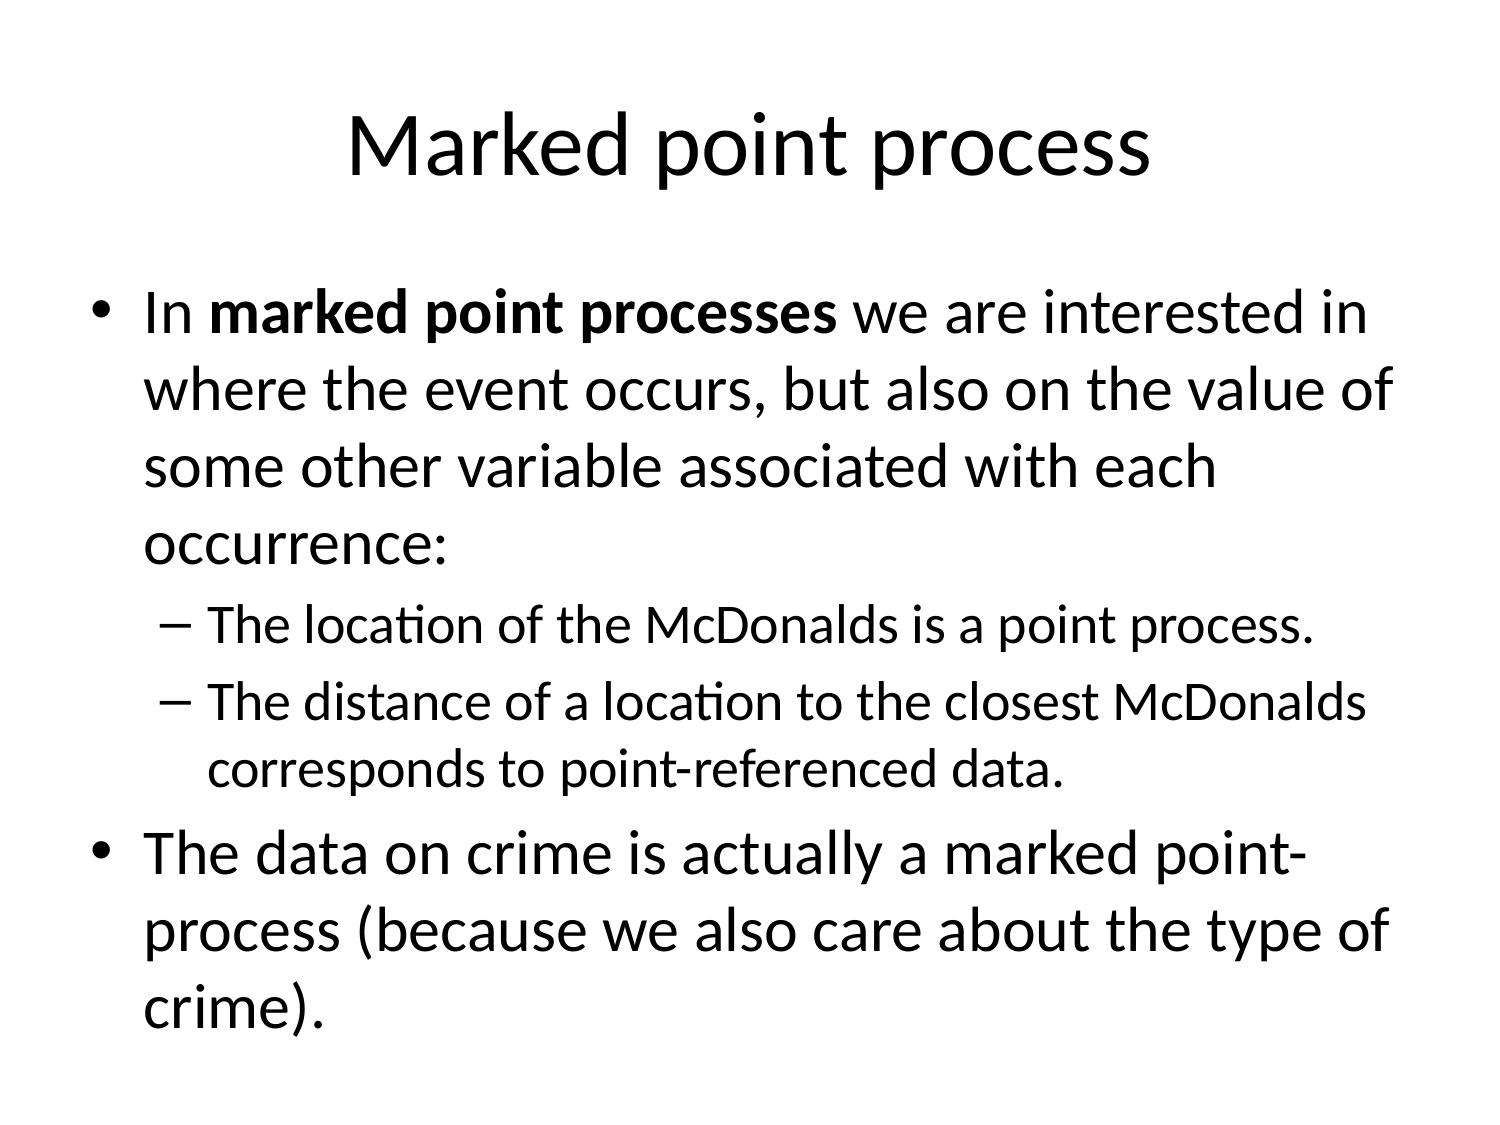

# Marked point process
In marked point processes we are interested in where the event occurs, but also on the value of some other variable associated with each occurrence:
The location of the McDonalds is a point process.
The distance of a location to the closest McDonalds corresponds to point-referenced data.
The data on crime is actually a marked point-process (because we also care about the type of crime).